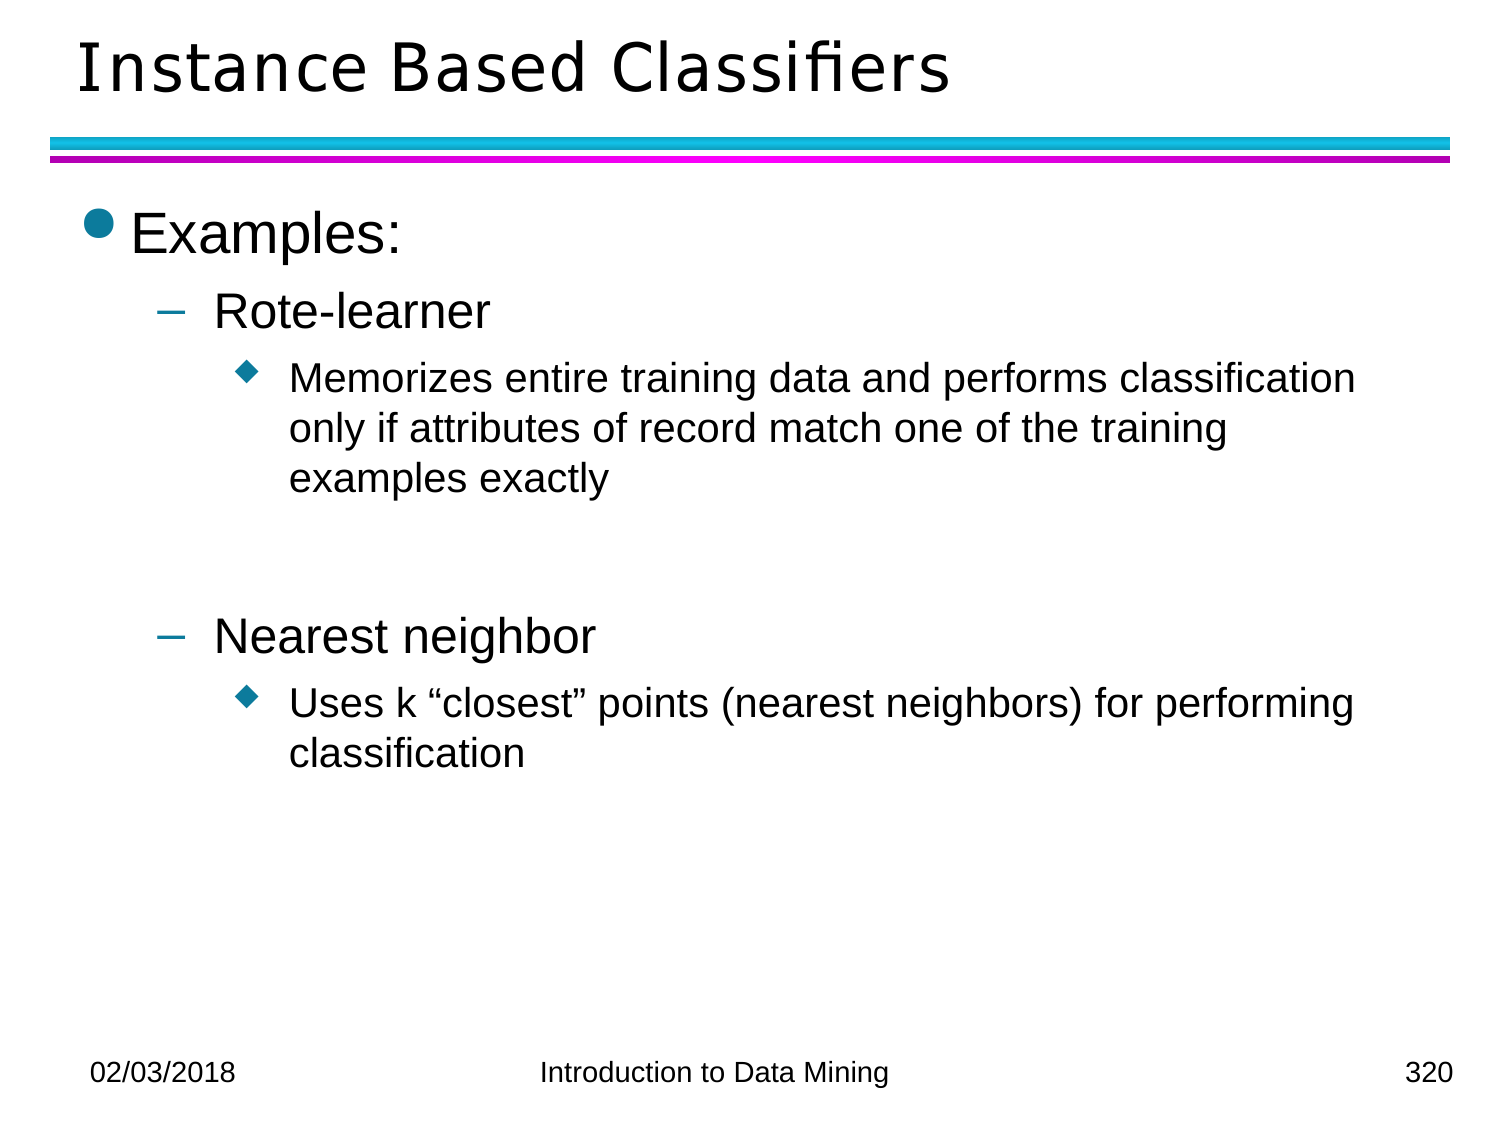

# Instance Based Classifiers
Examples:
Rote-learner
Memorizes entire training data and performs classification only if attributes of record match one of the training examples exactly

Nearest neighbor
Uses k “closest” points (nearest neighbors) for performing classification